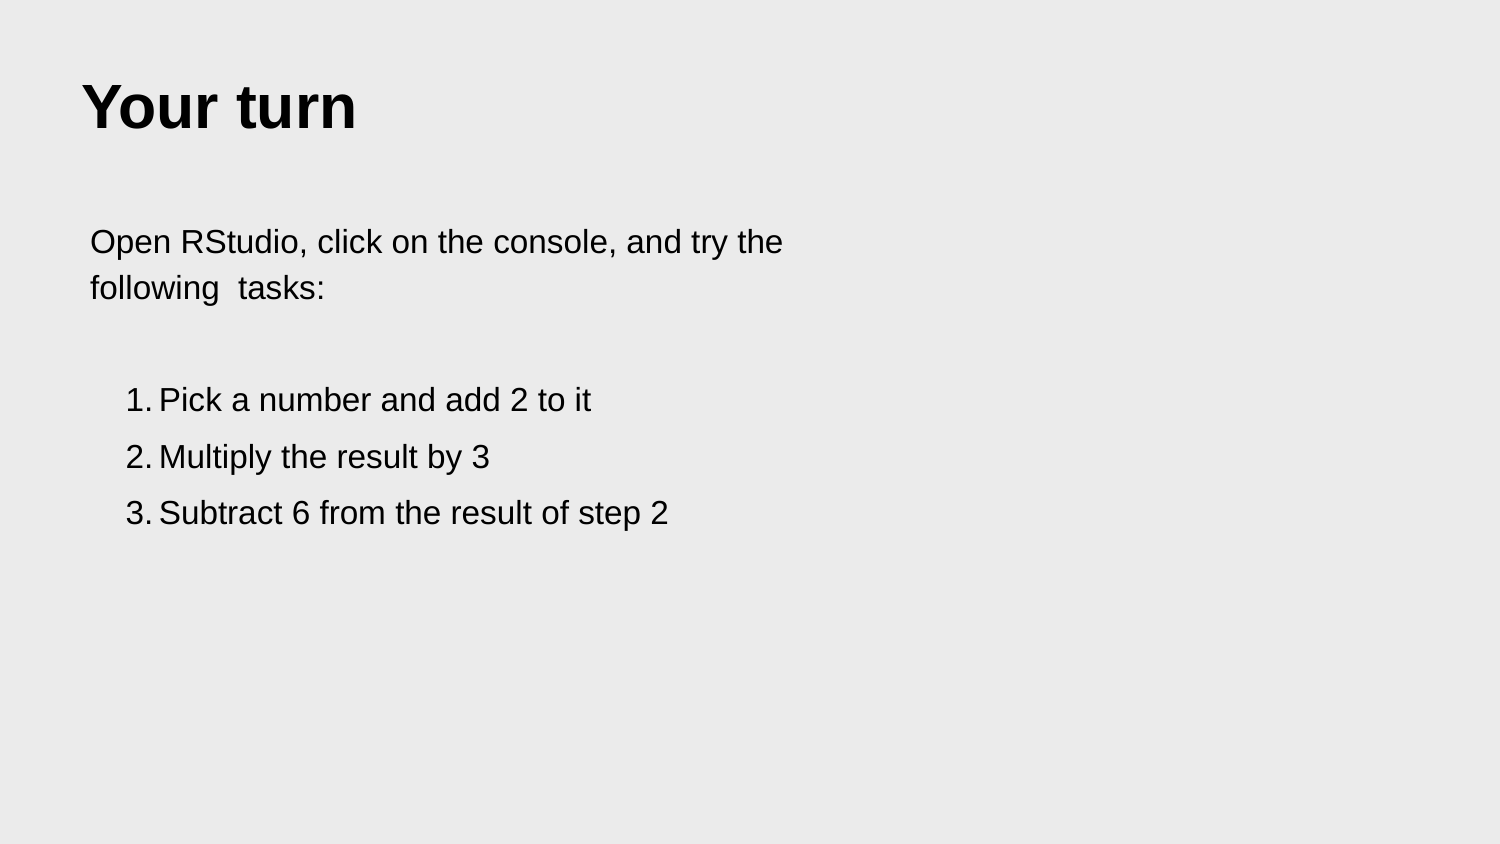

Your turn
Open RStudio, click on the console, and try the following  tasks:

Pick a number and add 2 to it
Multiply the result by 3
Subtract 6 from the result of step 2